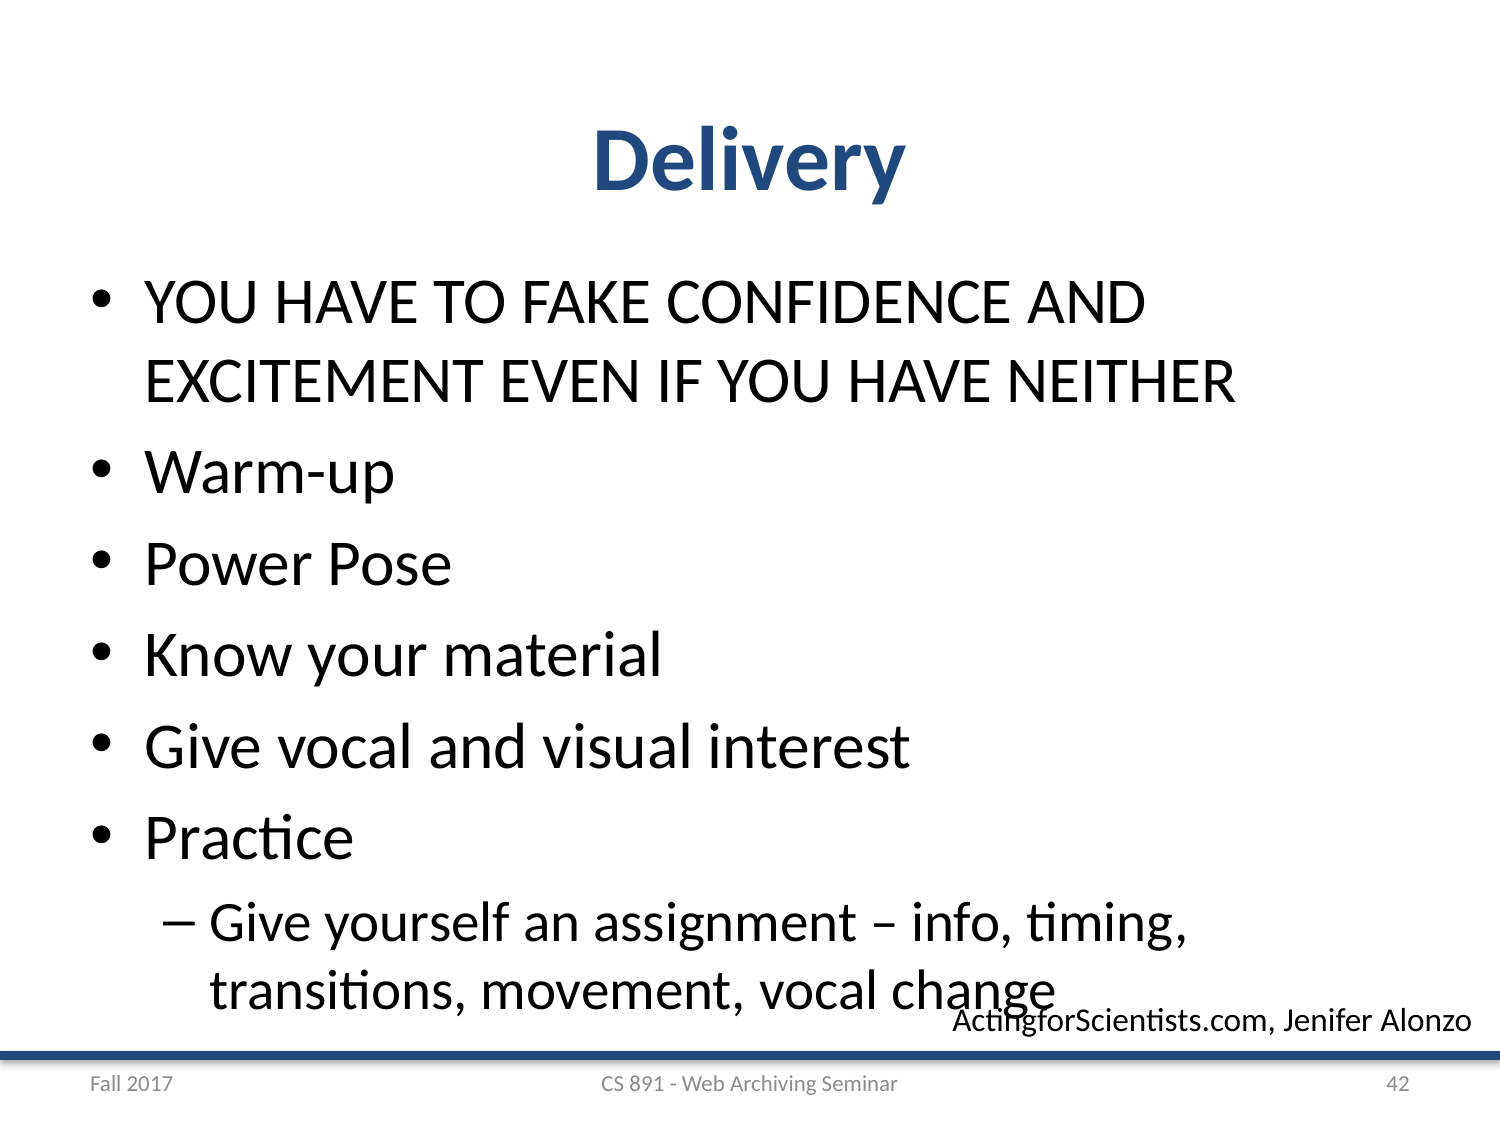

# Delivery
YOU HAVE TO FAKE CONFIDENCE AND EXCITEMENT EVEN IF YOU HAVE NEITHER
Warm-up
Power Pose
Know your material
Give vocal and visual interest
Practice
Give yourself an assignment – info, timing, transitions, movement, vocal change
ActingforScientists.com, Jenifer Alonzo
Fall 2017
CS 891 - Web Archiving Seminar
42